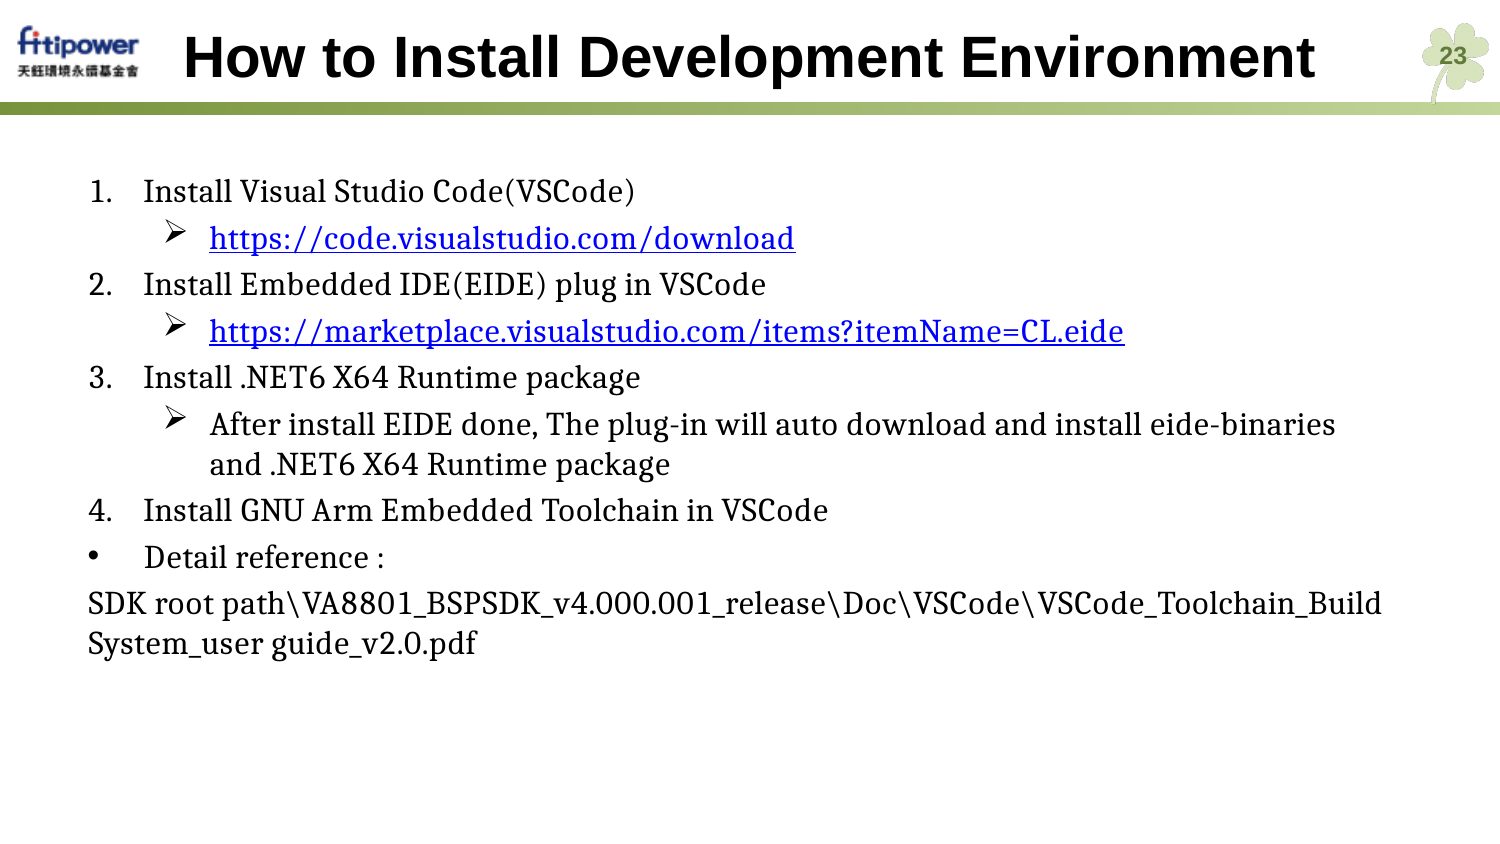

# How to Install Development Environment
23
Install Visual Studio Code(VSCode)
https://code.visualstudio.com/download
Install Embedded IDE(EIDE) plug in VSCode
https://marketplace.visualstudio.com/items?itemName=CL.eide
Install .NET6 X64 Runtime package
After install EIDE done, The plug-in will auto download and install eide-binaries and .NET6 X64 Runtime package
Install GNU Arm Embedded Toolchain in VSCode
Detail reference :
SDK root path\VA8801_BSPSDK_v4.000.001_release\Doc\VSCode\VSCode_Toolchain_Build System_user guide_v2.0.pdf